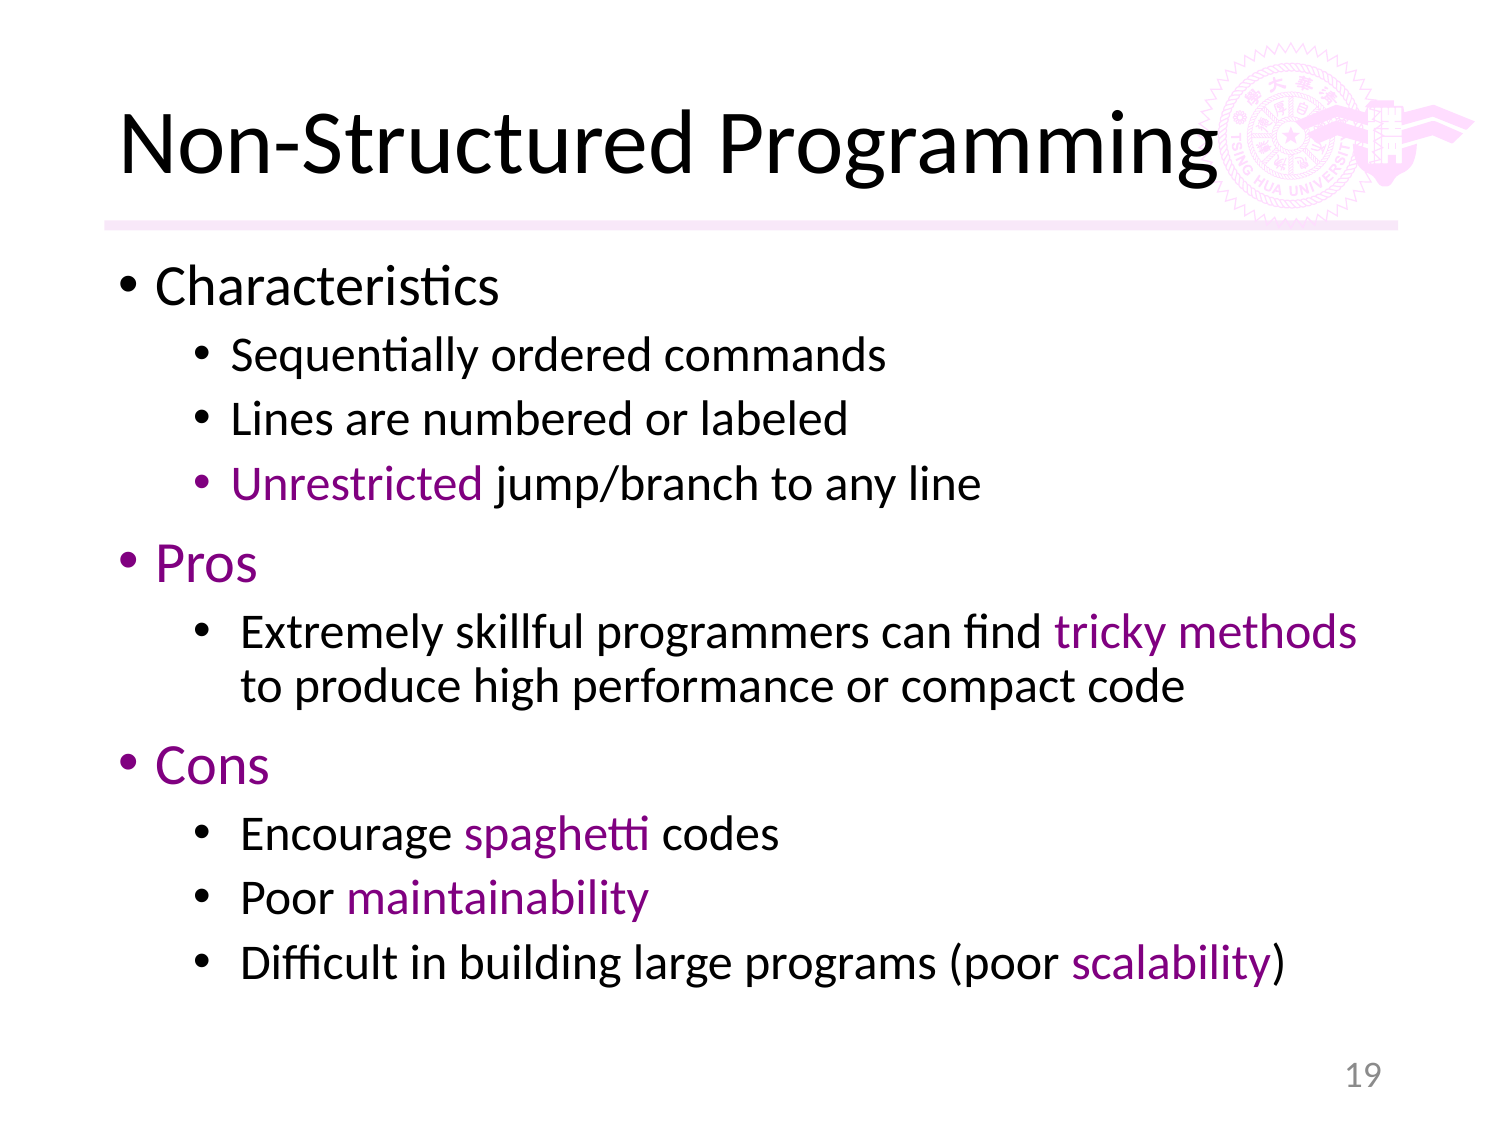

# Non-Structured Programming
Characteristics
Sequentially ordered commands
Lines are numbered or labeled
Unrestricted jump/branch to any line
Pros
Extremely skillful programmers can find tricky methods to produce high performance or compact code
Cons
Encourage spaghetti codes
Poor maintainability
Difficult in building large programs (poor scalability)
19